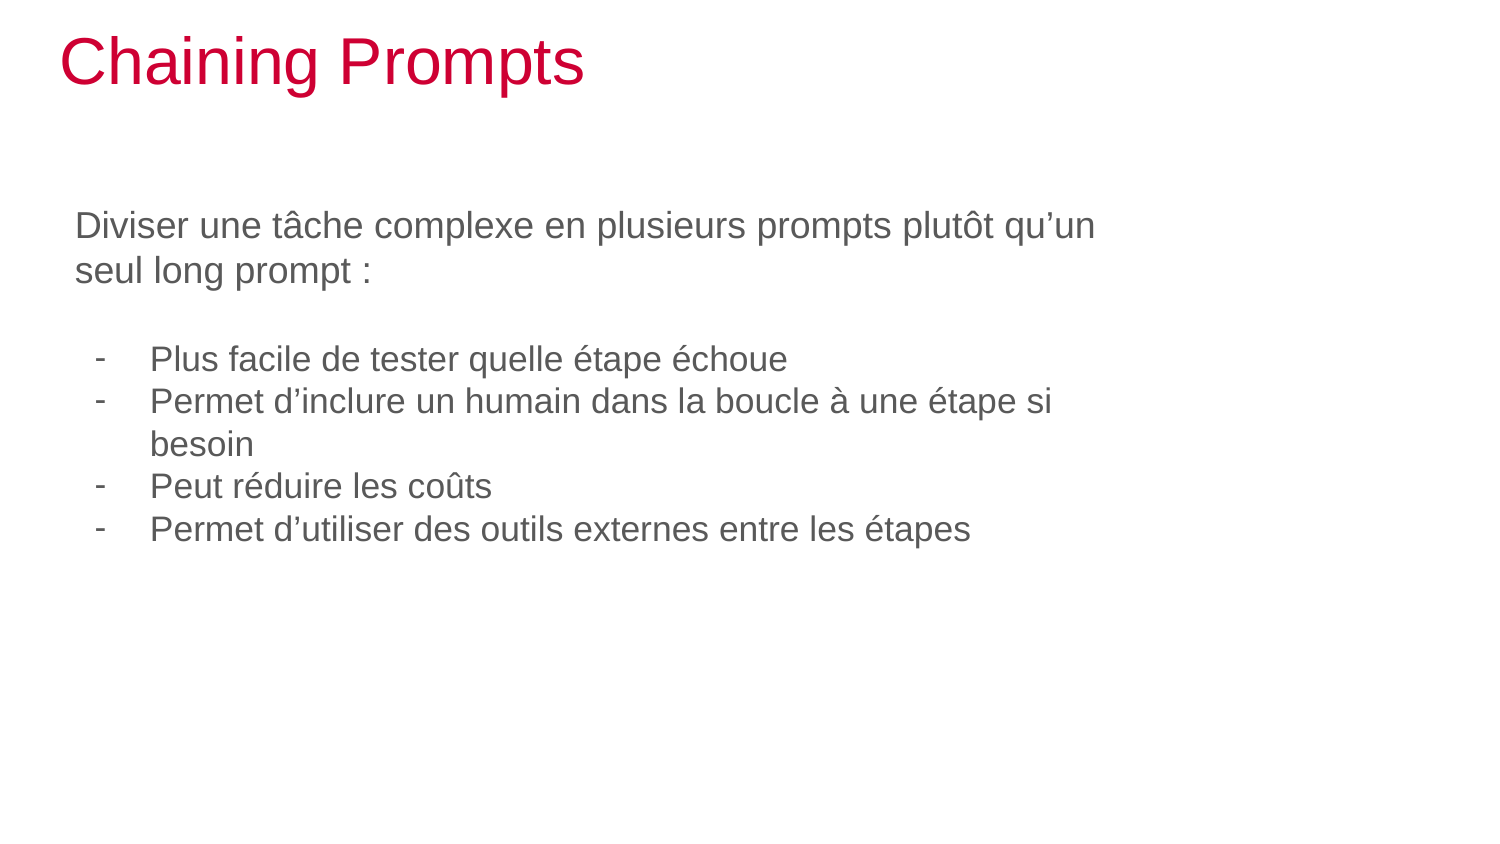

# Chaining Prompts
Diviser une tâche complexe en plusieurs prompts plutôt qu’un seul long prompt :

Plus facile de tester quelle étape échoue
Permet d’inclure un humain dans la boucle à une étape si besoin
Peut réduire les coûts
Permet d’utiliser des outils externes entre les étapes